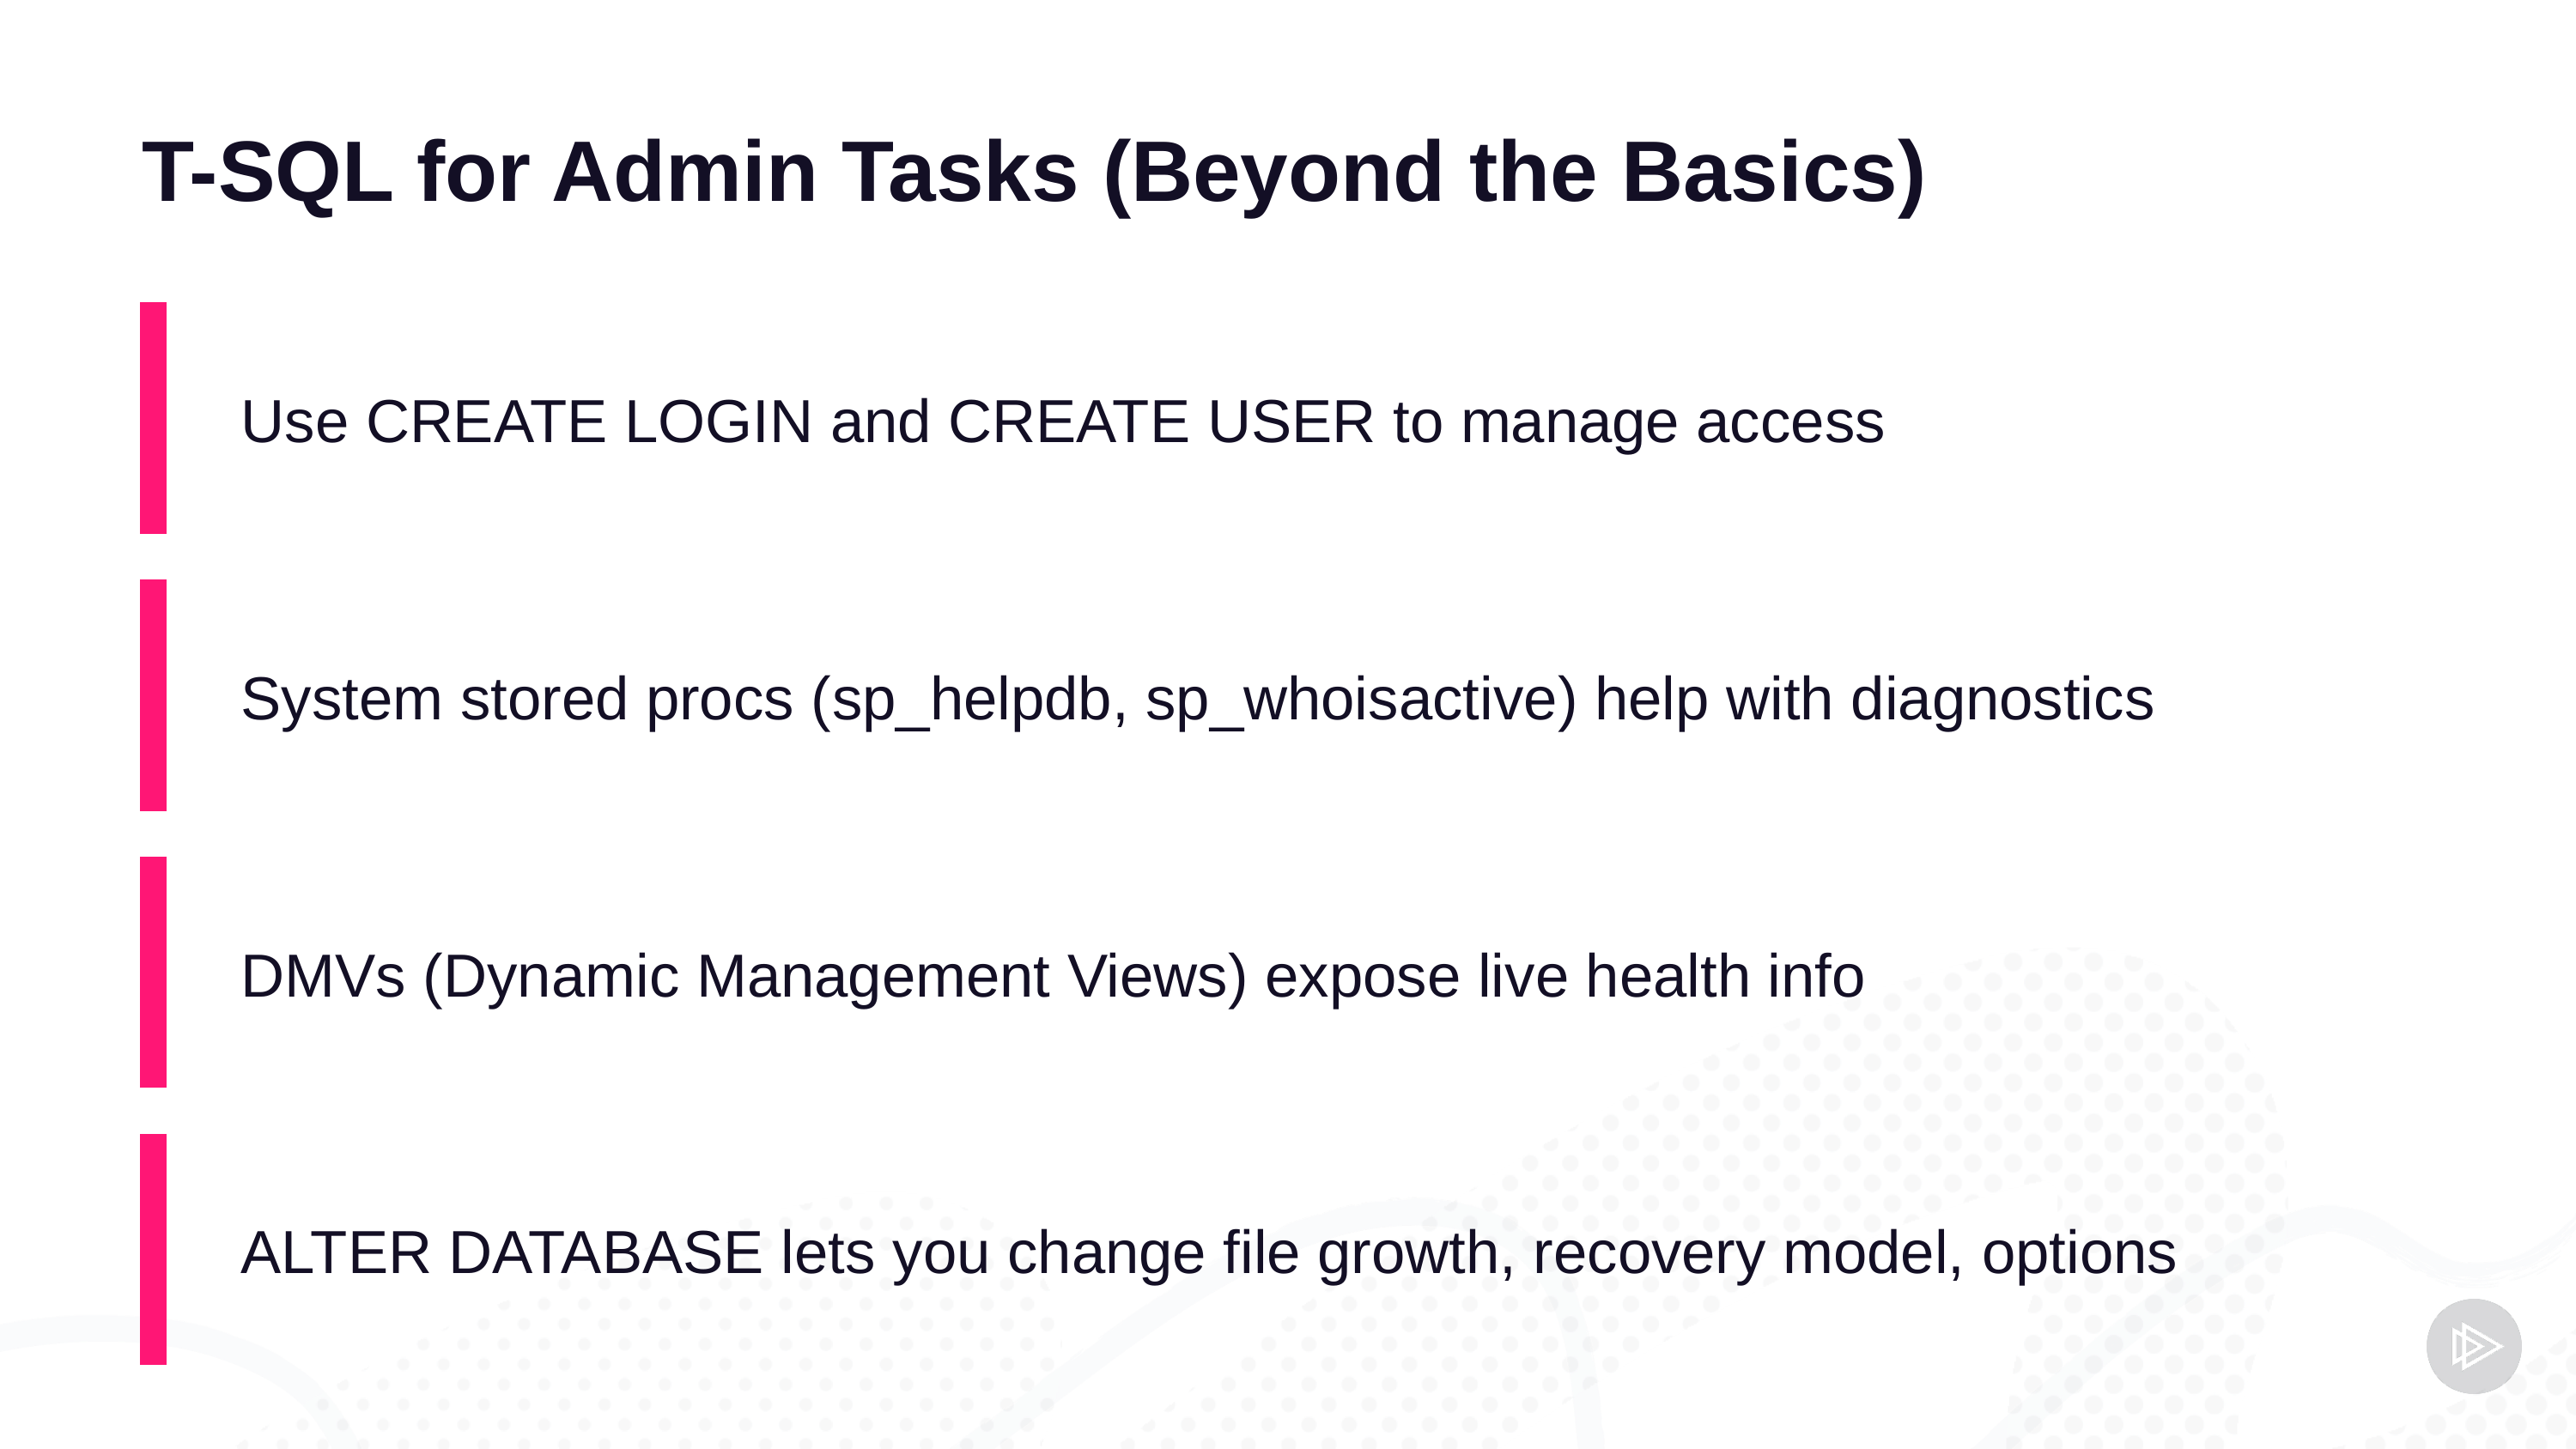

# T-SQL for Admin Tasks (Beyond the Basics)
Use CREATE LOGIN and CREATE USER to manage access
System stored procs (sp_helpdb, sp_whoisactive) help with diagnostics
DMVs (Dynamic Management Views) expose live health info
ALTER DATABASE lets you change file growth, recovery model, options